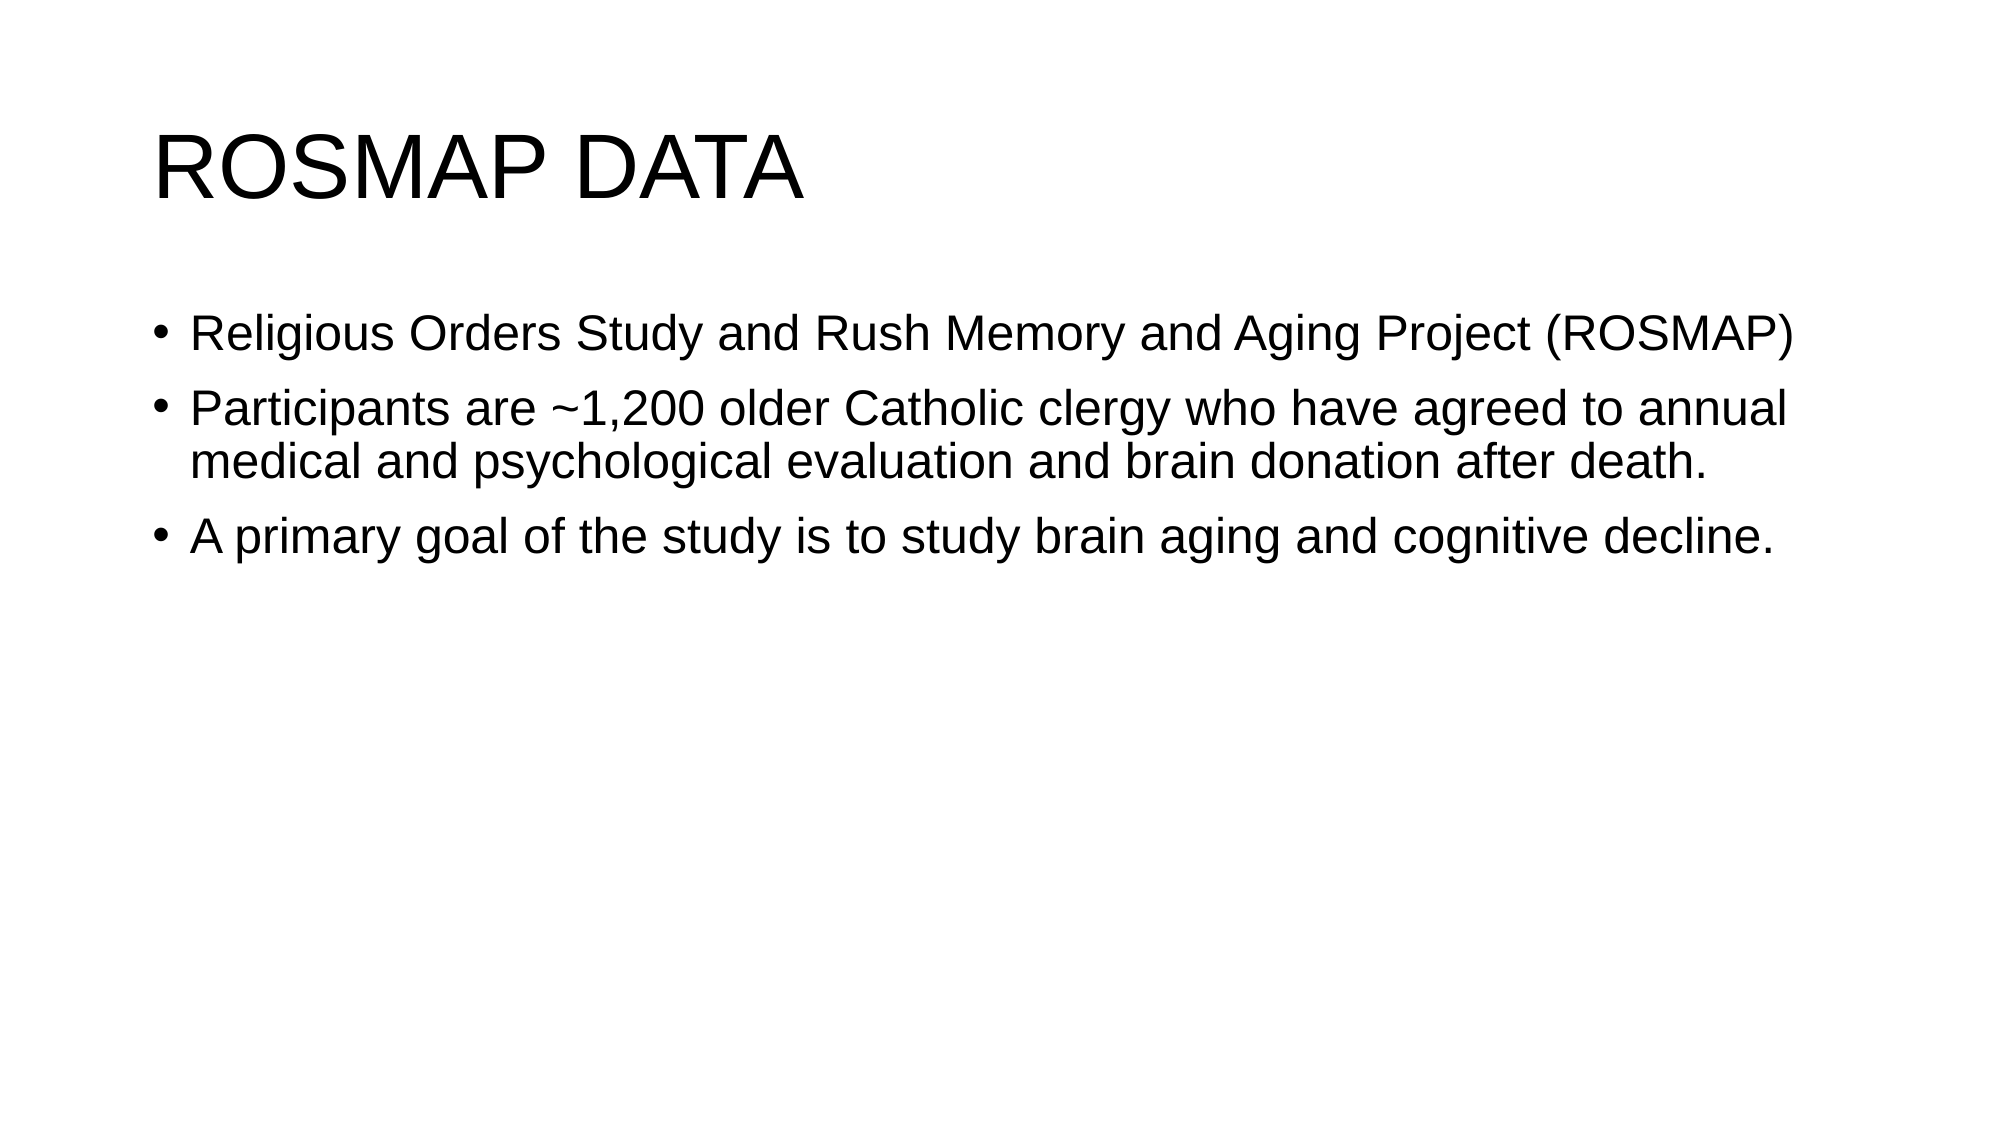

# ROSMAP DATA
Religious Orders Study and Rush Memory and Aging Project (ROSMAP)
Participants are ~1,200 older Catholic clergy who have agreed to annual medical and psychological evaluation and brain donation after death.
A primary goal of the study is to study brain aging and cognitive decline.